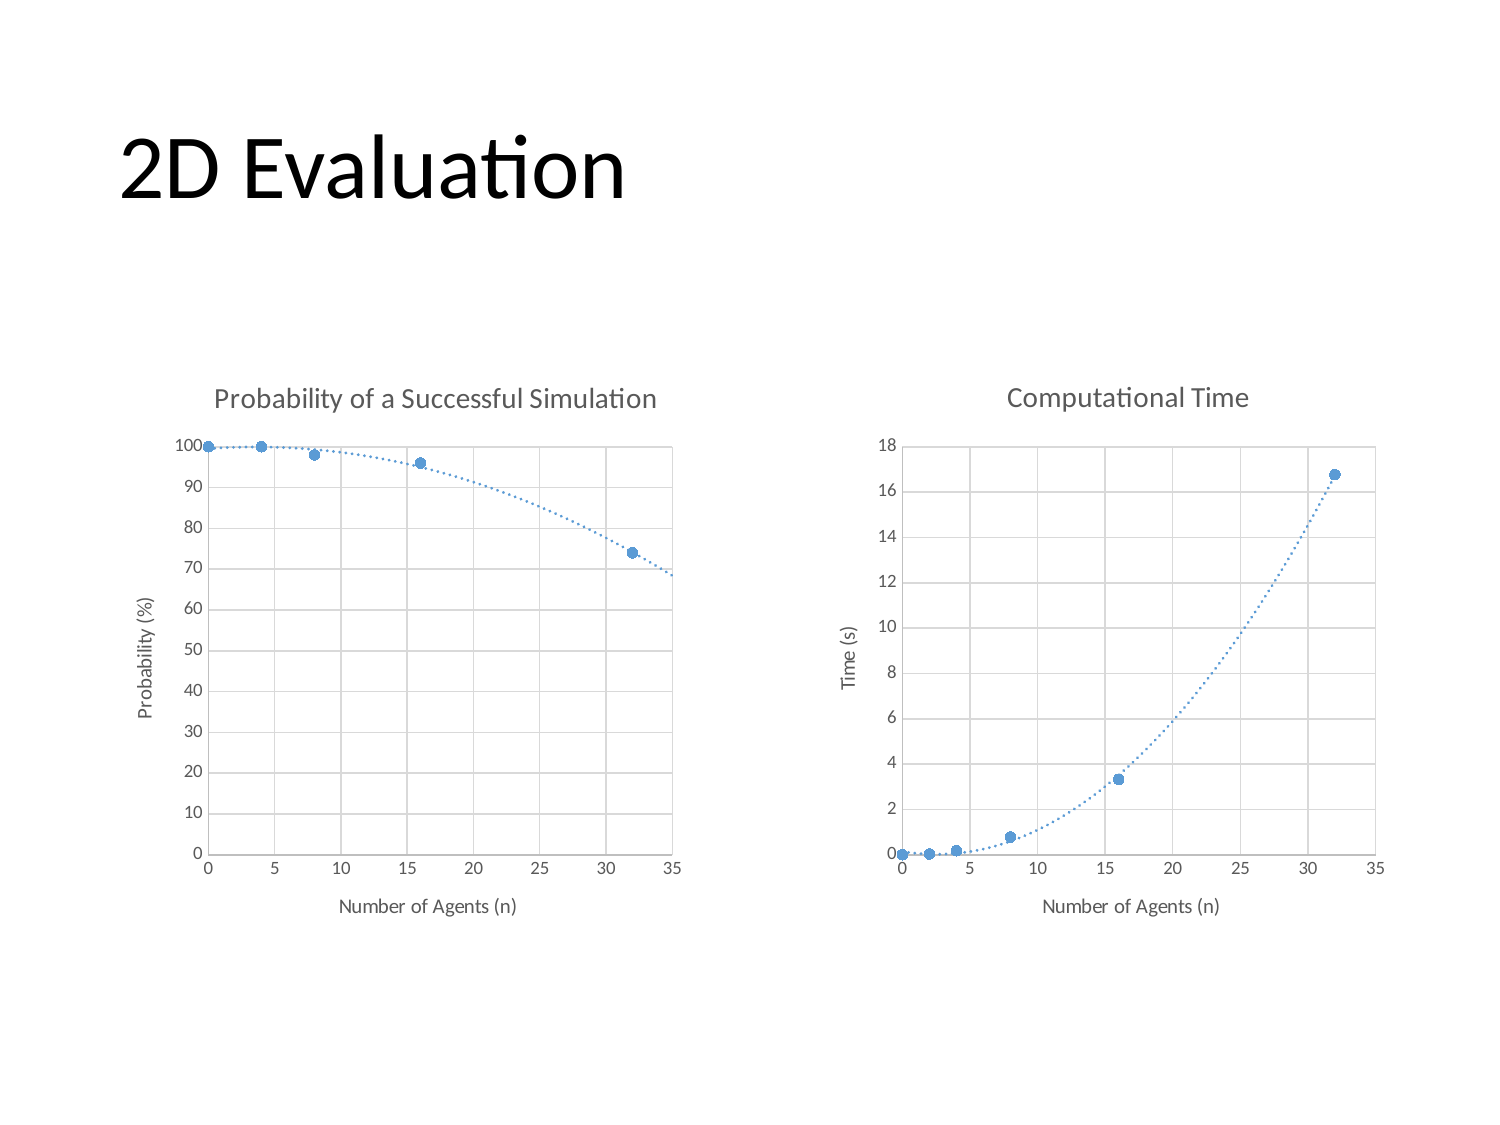

# 2D Evaluation

### Chart: Probability of a Successful Simulation

| Category |  |
|---|---|

### Chart: Computational Time

| Category |  |
|---|---|